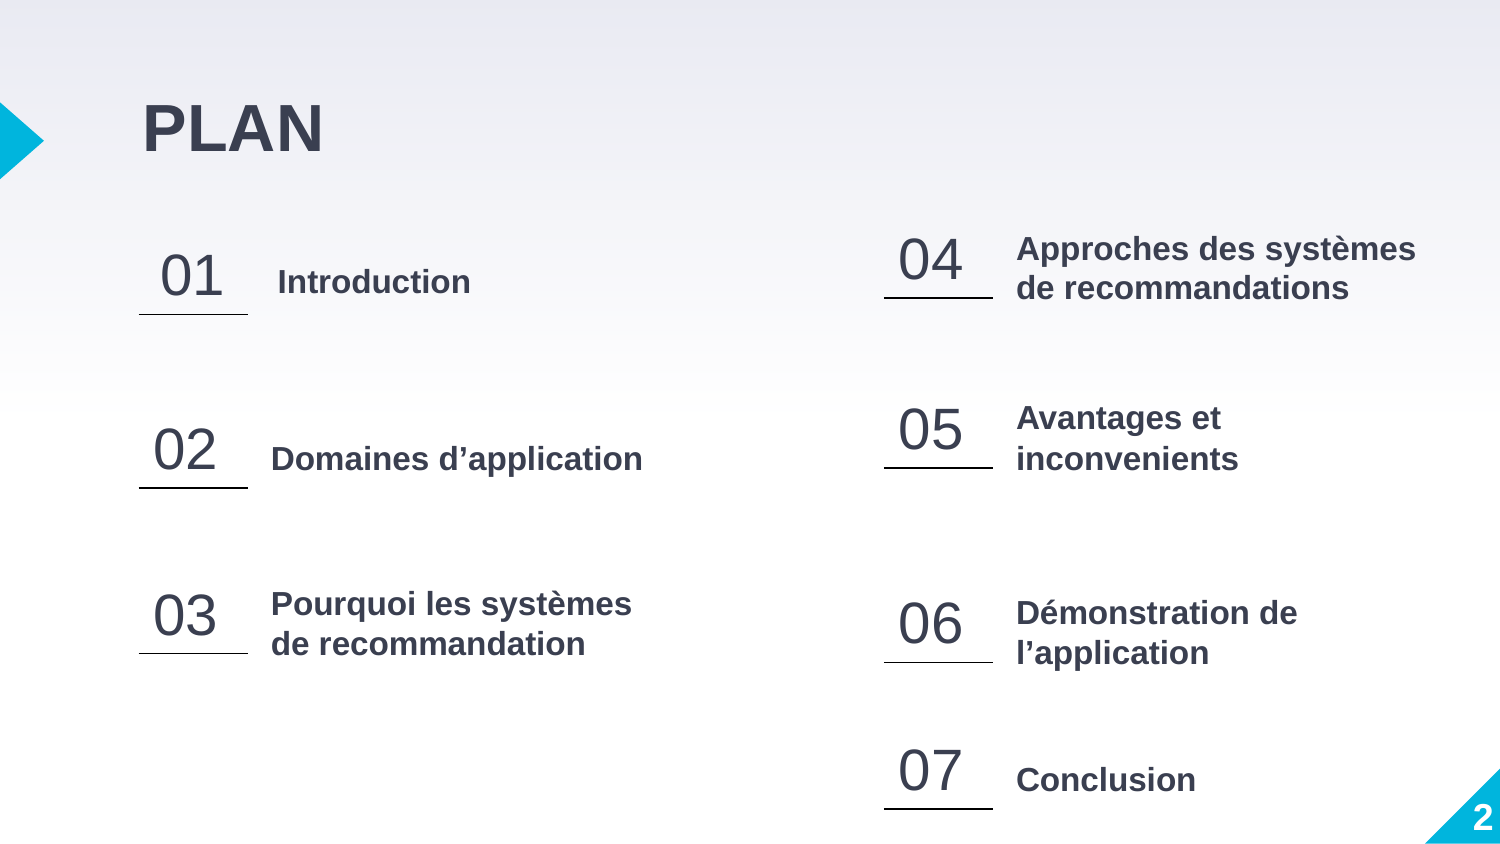

# PLAN
Approches des systèmes de recommandations
04
01
Introduction
Avantages et inconvenients
Domaines d’application
05
02
Pourquoi les systèmes de recommandation
Démonstration de l’application
03
06
Conclusion
07
2